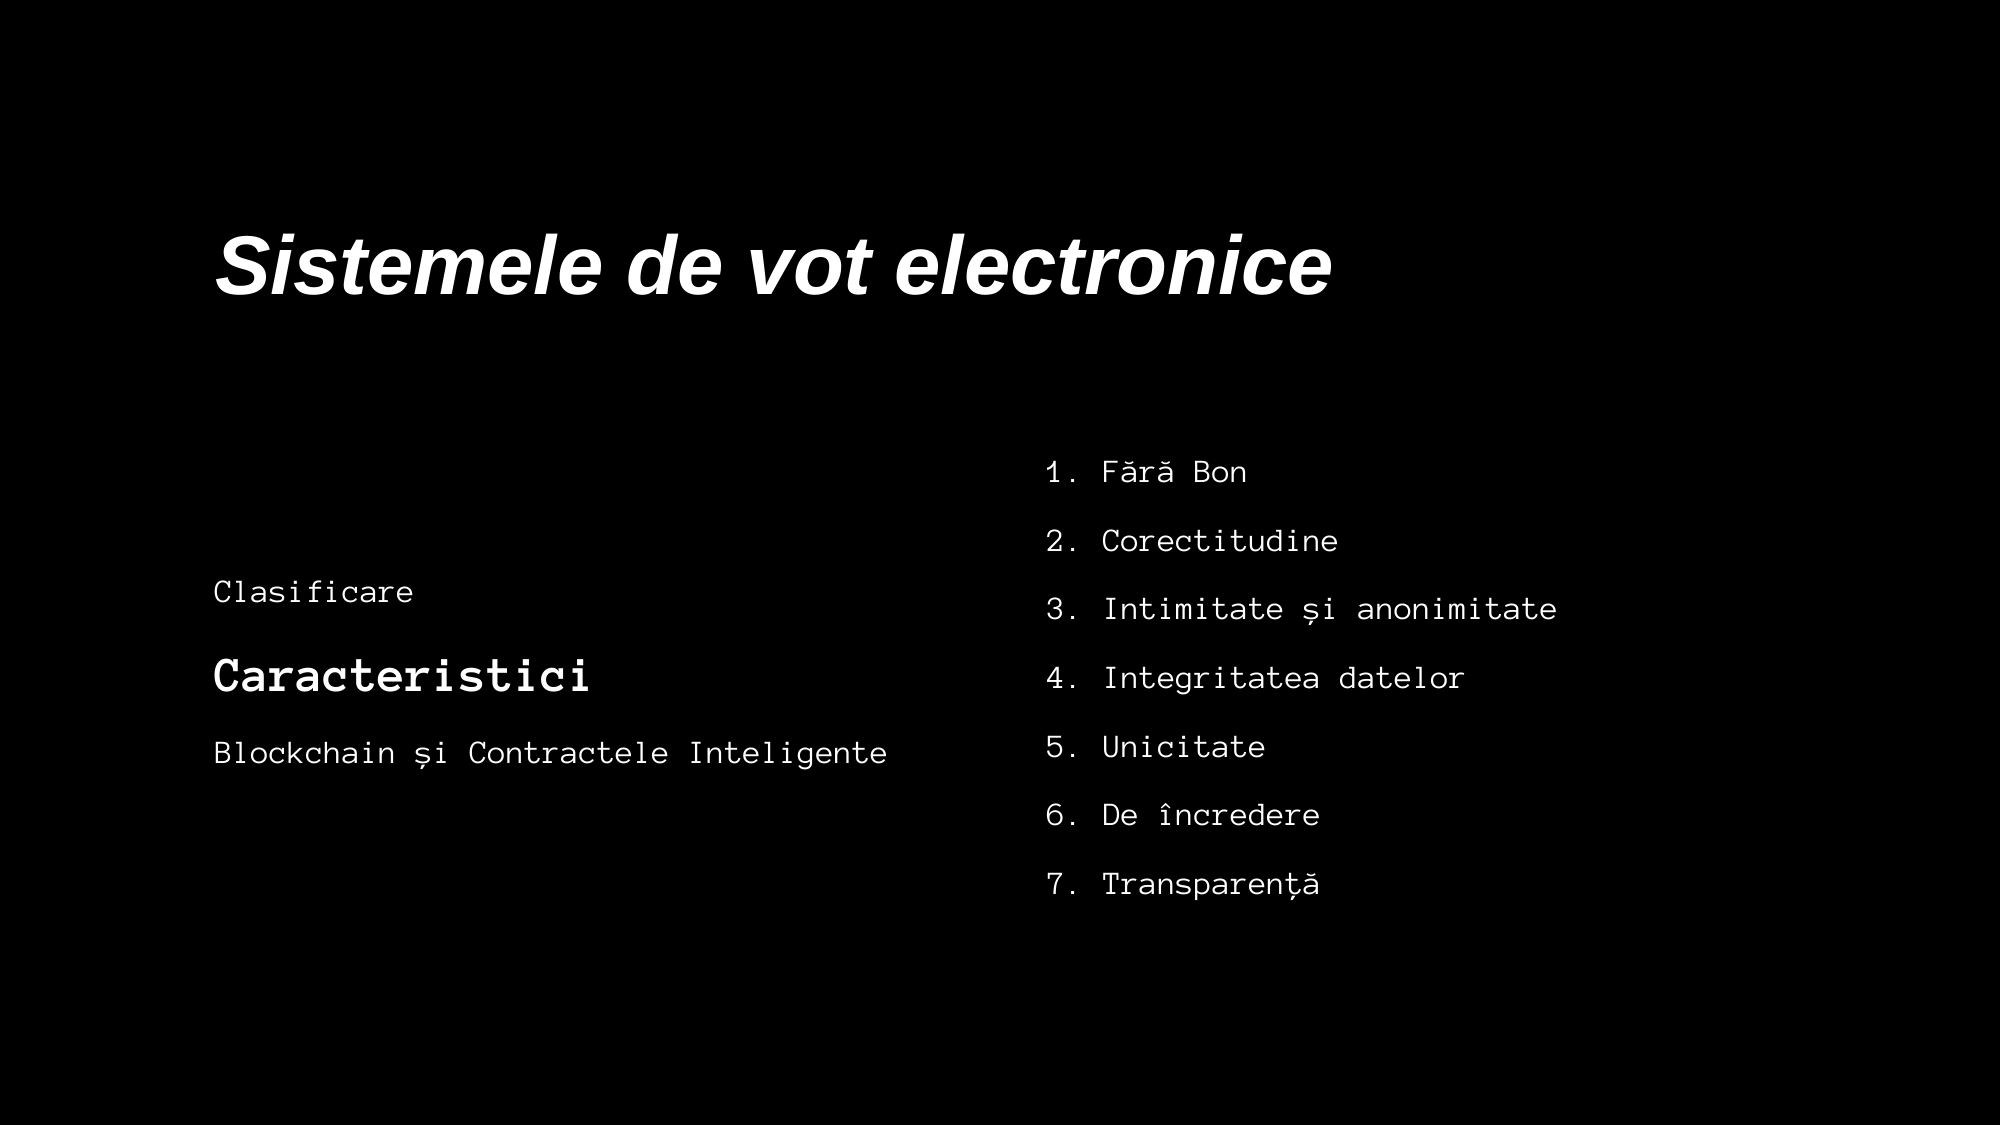

# Sistemele de vot electronice

Clasificare
Caracteristici
Blockchain și Contractele Inteligente

Fără Bon
Corectitudine
Intimitate și anonimitate
Integritatea datelor
Unicitate
De încredere
Transparență